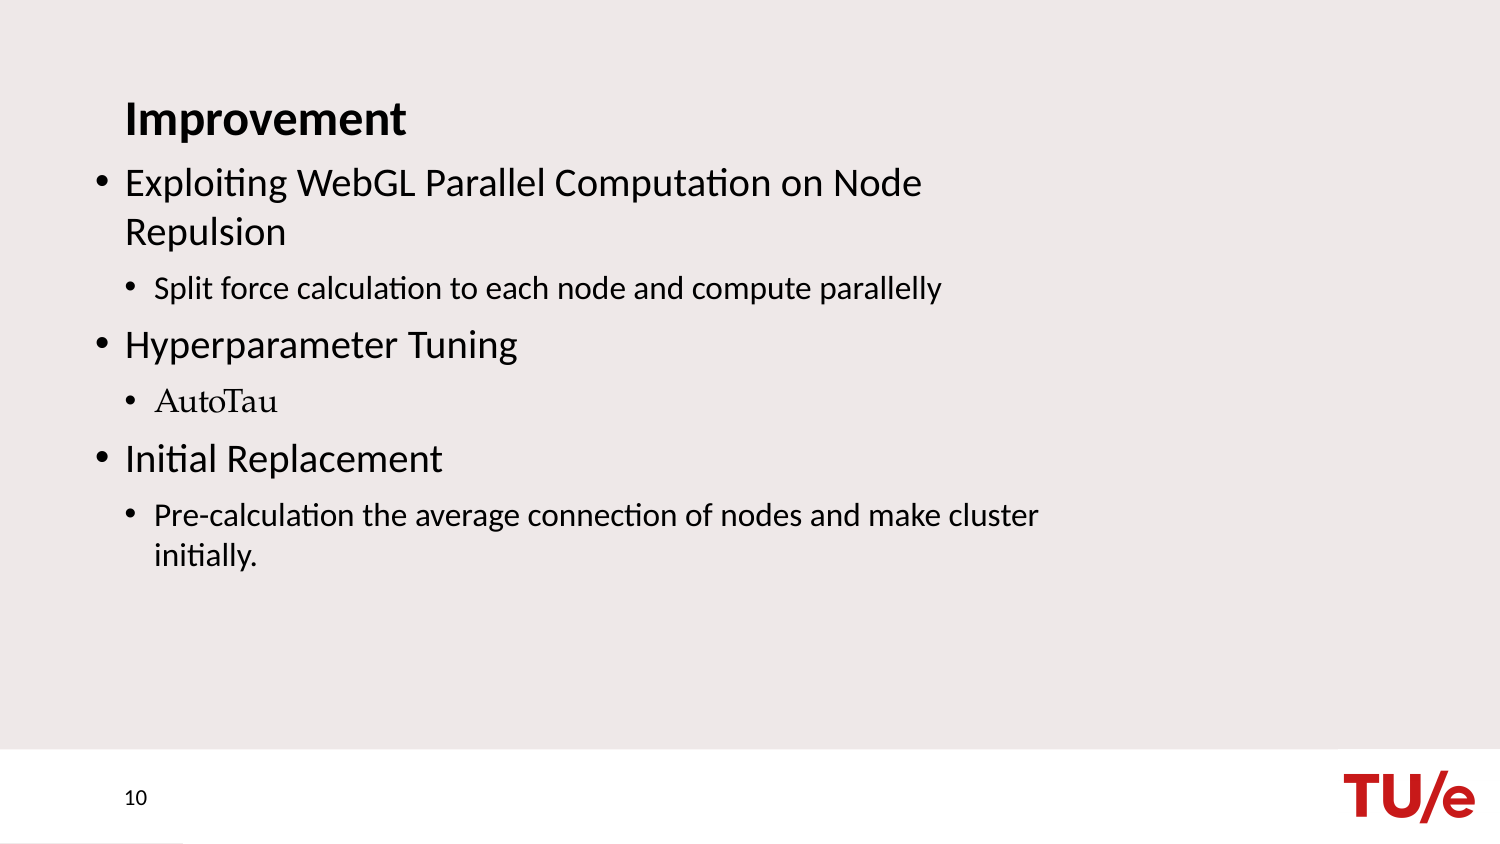

# Improvement
Exploiting WebGL Parallel Computation on Node Repulsion
Split force calculation to each node and compute parallelly
Hyperparameter Tuning
AutoTau
Initial Replacement
Pre-calculation the average connection of nodes and make cluster initially.
10